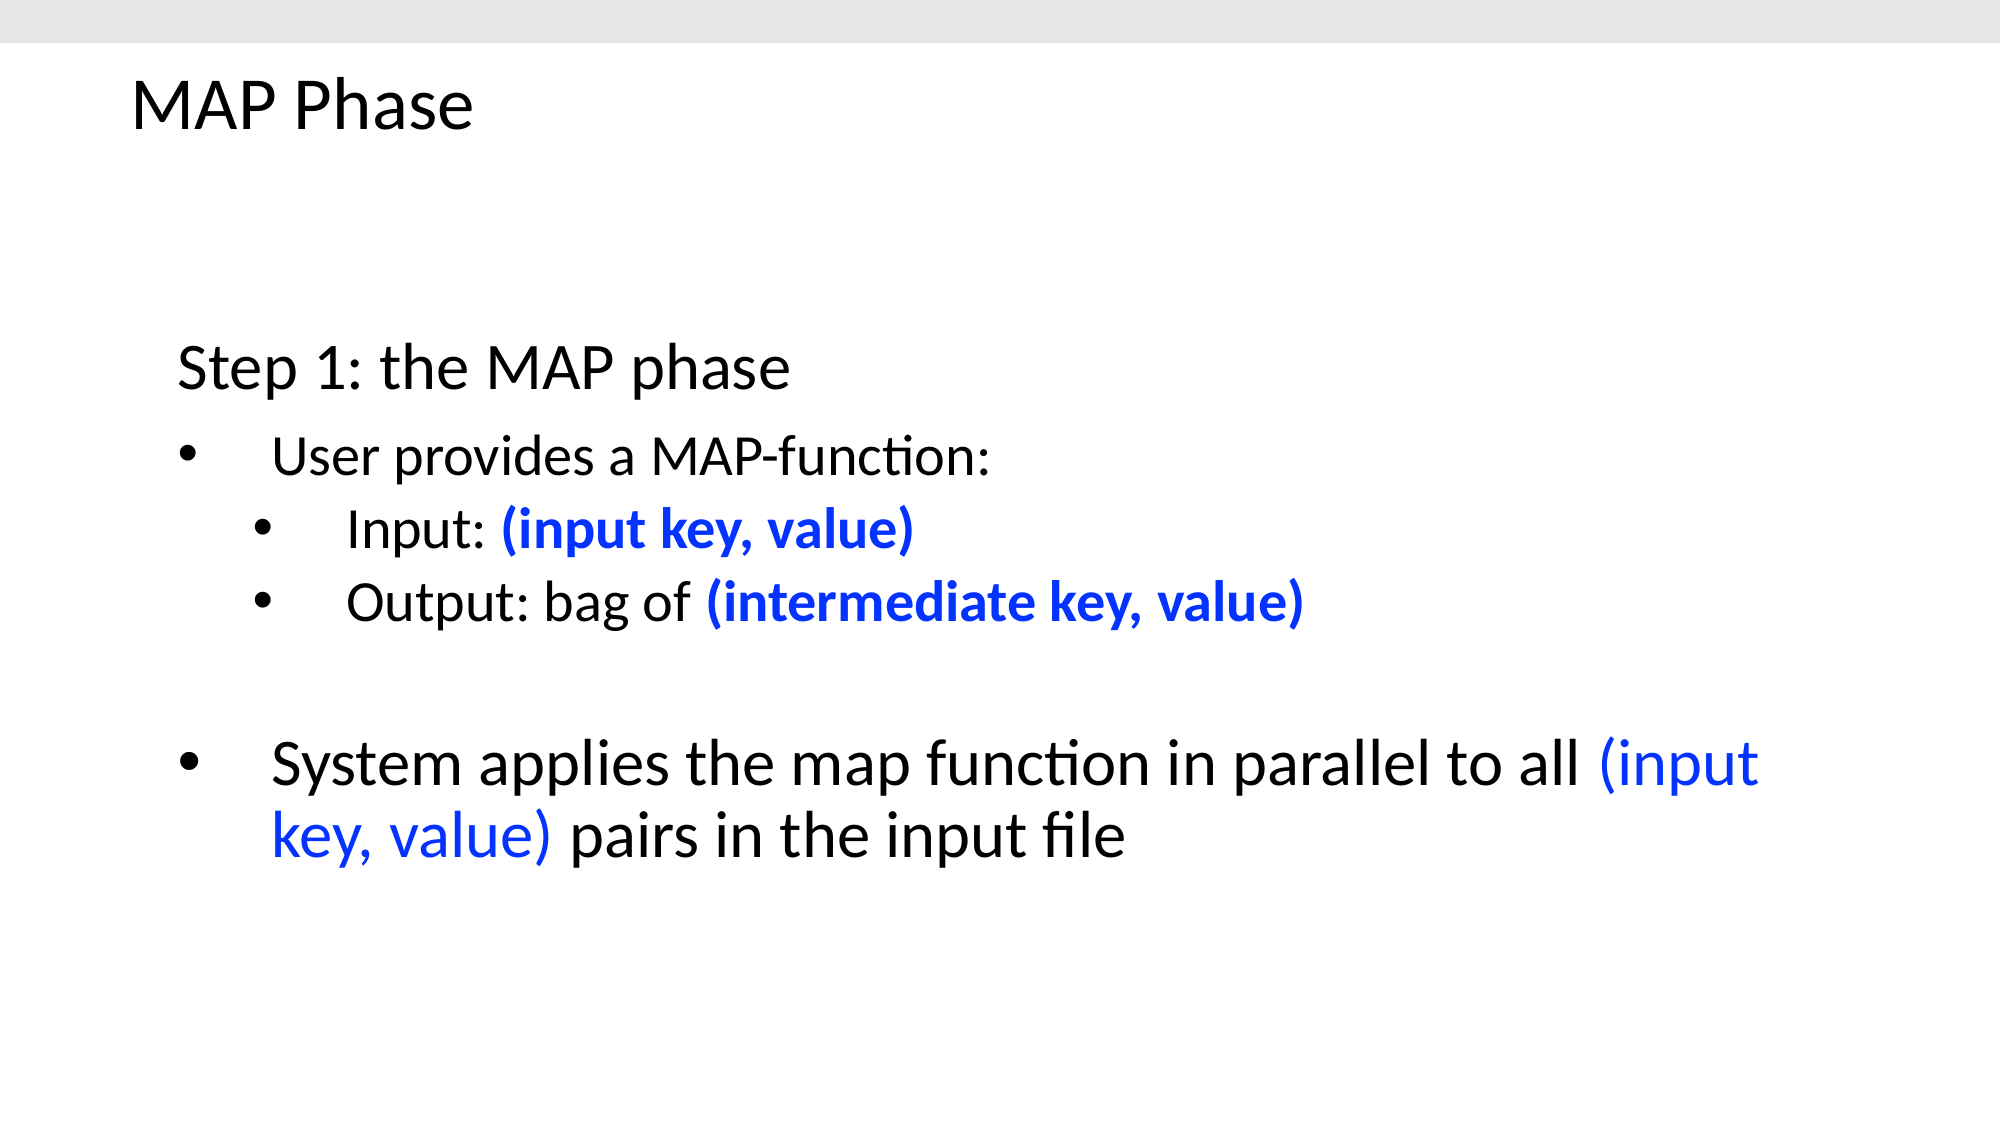

# MAP Phase

Step 1: the MAP phase
User provides a MAP-function:
Input: (input key, value)
Output: bag of (intermediate key, value)

System applies the map function in parallel to all (input key, value) pairs in the input file